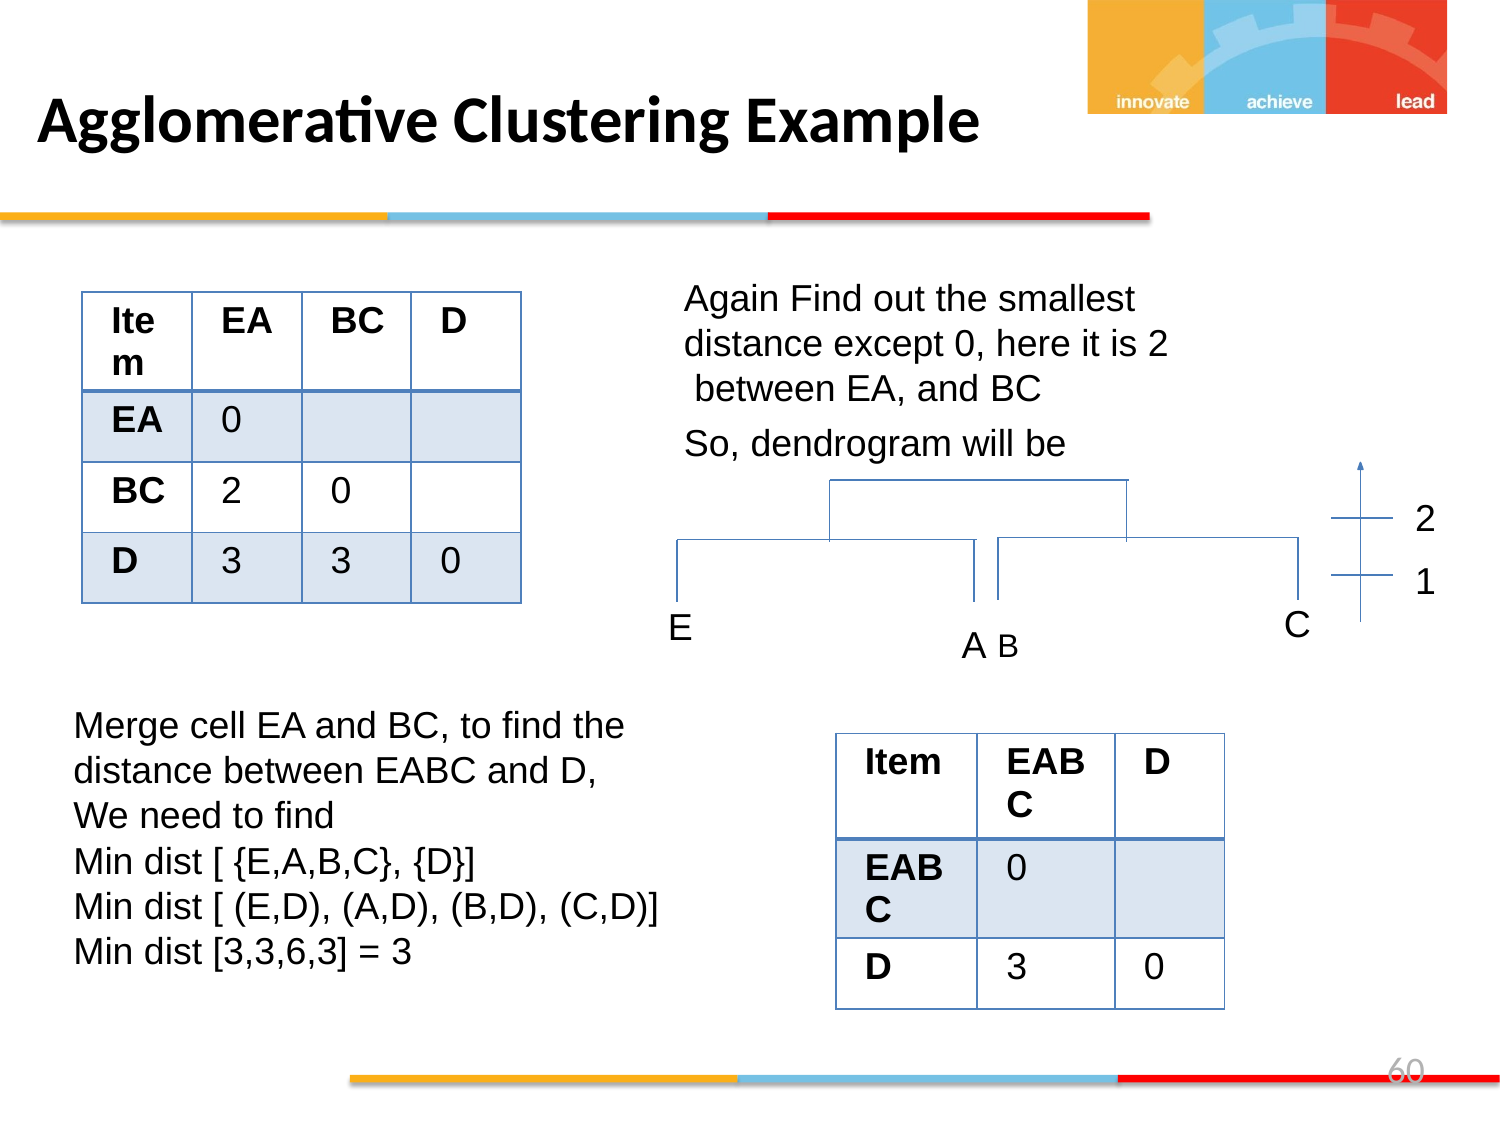

Agglomerative Clustering Example
Again Find out the smallest  distance except 0, here it is 2  between EA, and BC
So, dendrogram will be
| Item | EA | BC | D |
| --- | --- | --- | --- |
| EA | 0 |  |  |
| BC | 2 | 0 |  |
| D | 3 | 3 | 0 |

2
1

C
A B
E
Merge cell EA and BC, to find the  distance between EABC and D,  We need to find
Min dist [ {E,A,B,C}, {D}]
Min dist [ (E,D), (A,D), (B,D), (C,D)]
Min dist [3,3,6,3] = 3
| Item | EABC | D |
| --- | --- | --- |
| EABC | 0 |  |
| D | 3 | 0 |
60